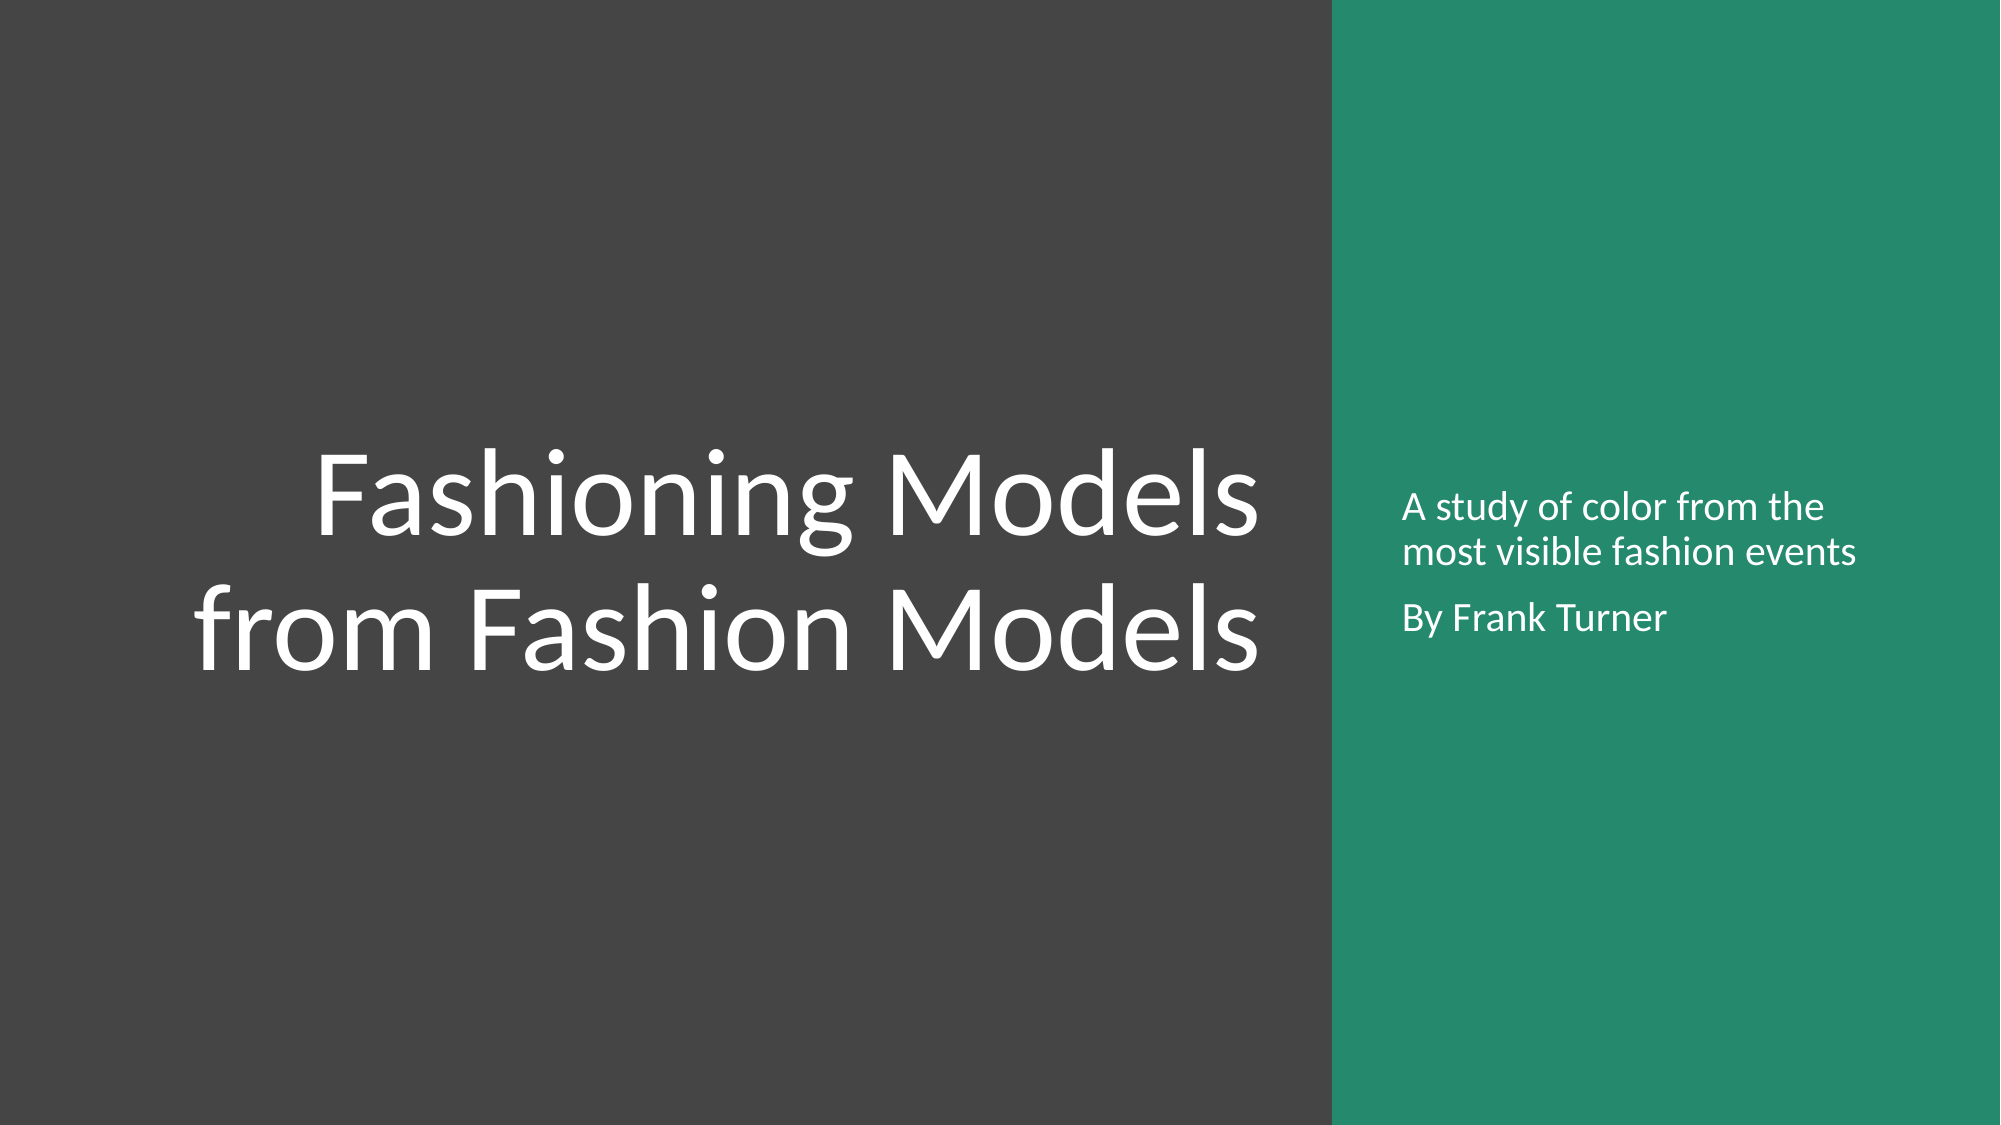

# Fashioning Models from Fashion Models
A study of color from the most visible fashion events
By Frank Turner